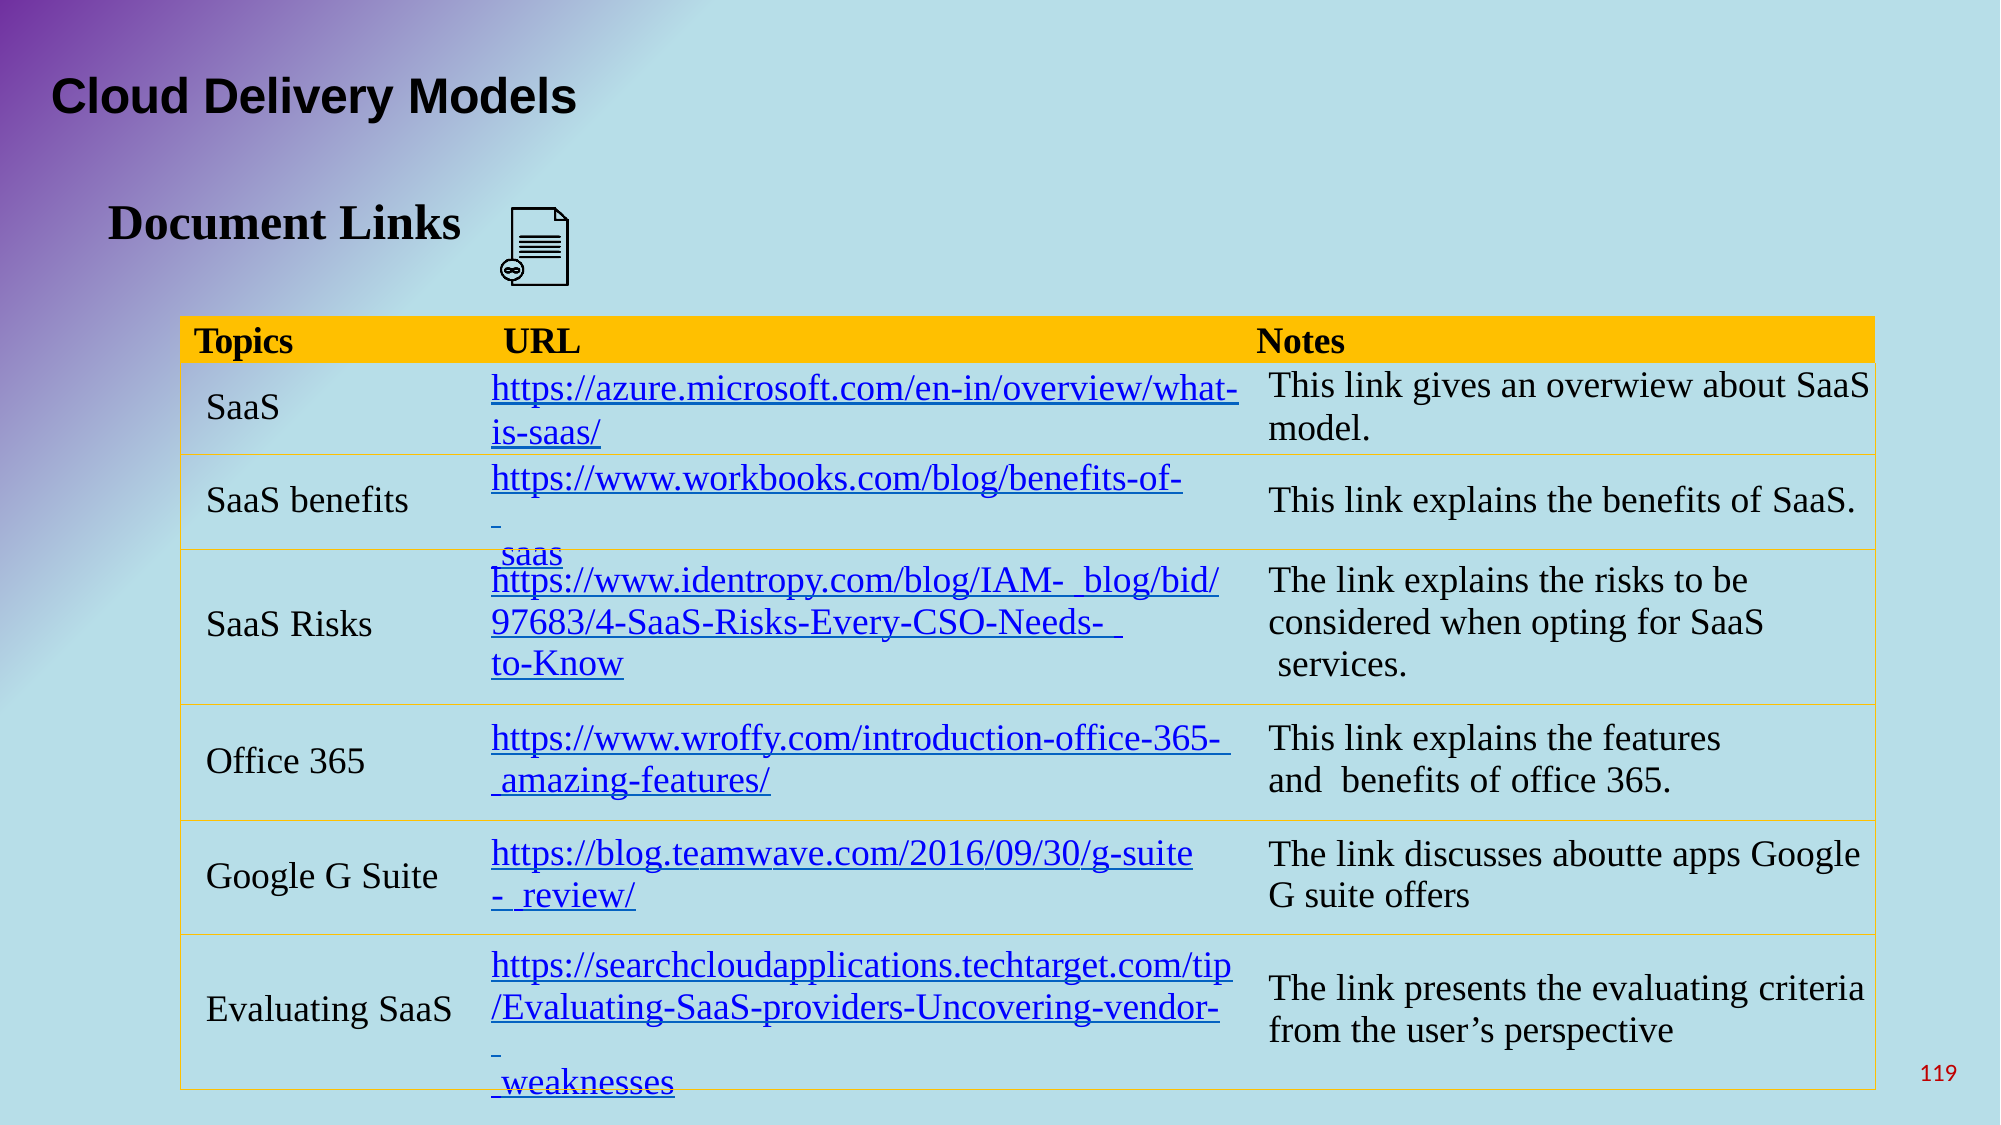

# Cloud Delivery Models
Document Links

| Topics | URL | Notes |
| --- | --- | --- |
| SaaS | https://azure.microsoft.com/en-in/overview/what- is-saas/ | This link gives an overwiew about SaaS model. |
| SaaS benefits | https://www.workbooks.com/blog/benefits-of- saas | This link explains the benefits of SaaS. |
| SaaS Risks | https://www.identropy.com/blog/IAM- blog/bid/97683/4-SaaS-Risks-Every-CSO-Needs- to-Know | The link explains the risks to be considered when opting for SaaS services. |
| Office 365 | https://www.wroffy.com/introduction-office-365- amazing-features/ | This link explains the features and benefits of office 365. |
| Google G Suite | https://blog.teamwave.com/2016/09/30/g-suite- review/ | The link discusses aboutte apps Google G suite offers |
| Evaluating SaaS | https://searchcloudapplications.techtarget.com/tip /Evaluating-SaaS-providers-Uncovering-vendor- weaknesses | The link presents the evaluating criteria from the user’s perspective |
119